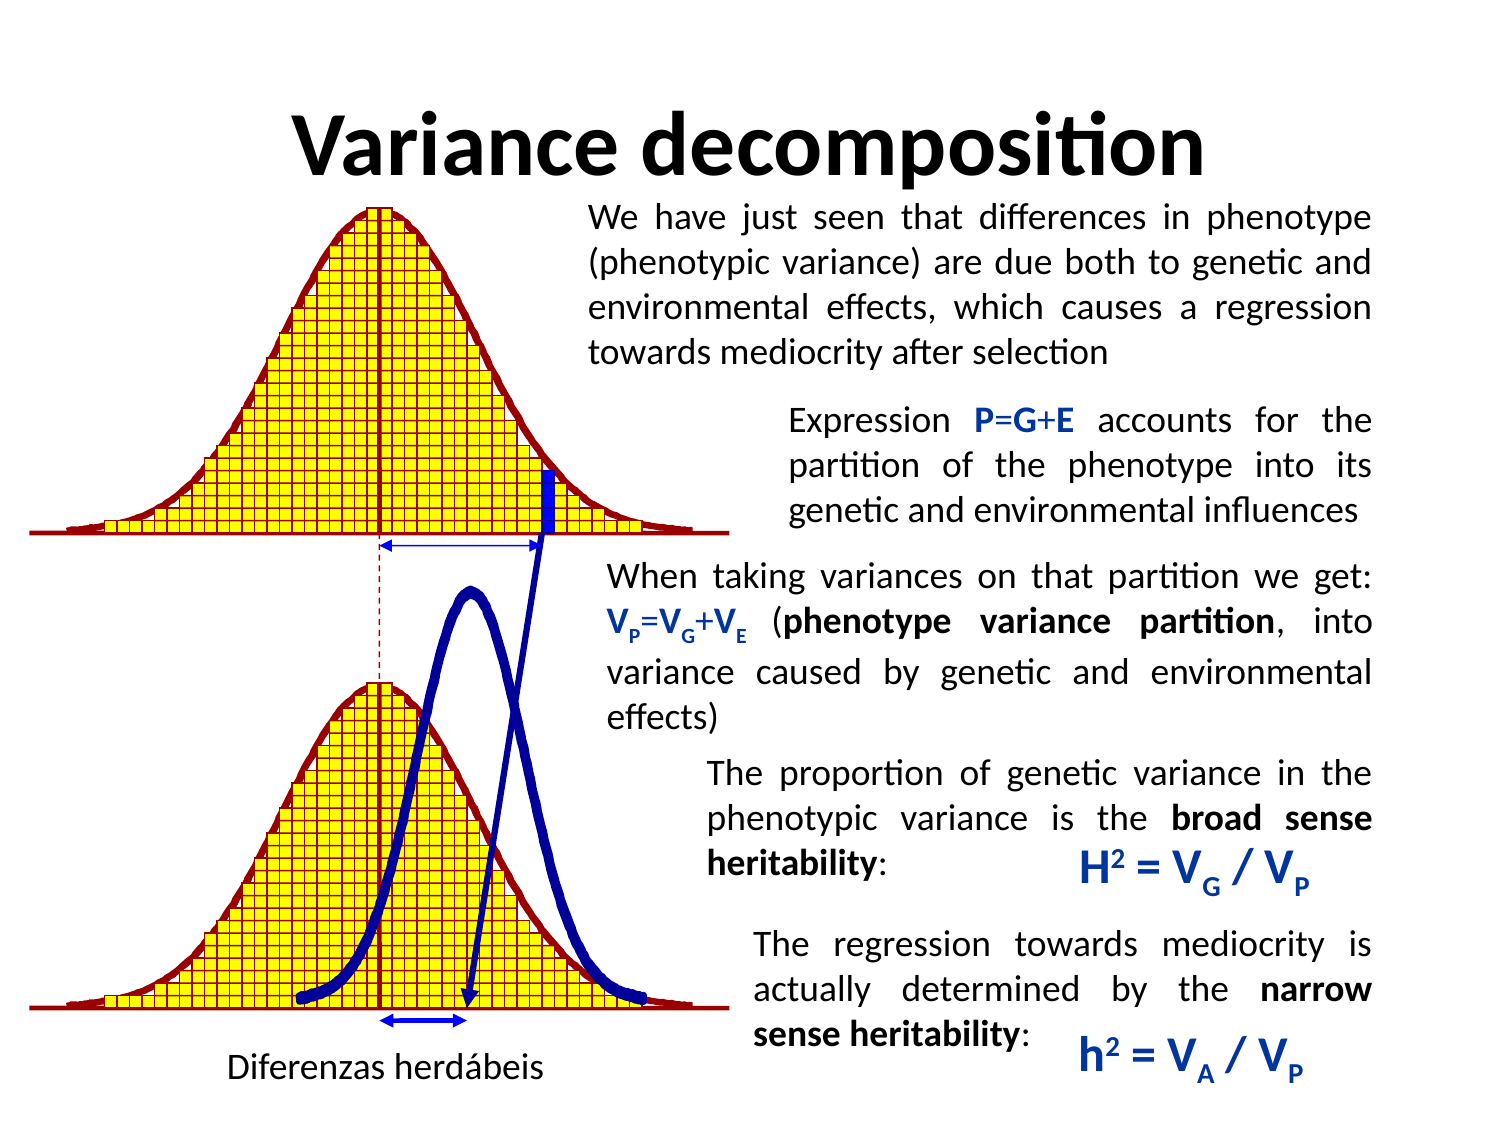

# Variance decomposition
We have just seen that differences in phenotype (phenotypic variance) are due both to genetic and environmental effects, which causes a regression towards mediocrity after selection

Expression P=G+E accounts for the partition of the phenotype into its genetic and environmental influences

When taking variances on that partition we get: VP=VG+VE (phenotype variance partition, into variance caused by genetic and environmental effects)

The proportion of genetic variance in the phenotypic variance is the broad sense heritability:
H2 = VG / VP
The regression towards mediocrity is actually determined by the narrow sense heritability:
h2 = VA / VP

Diferenzas herdábeis